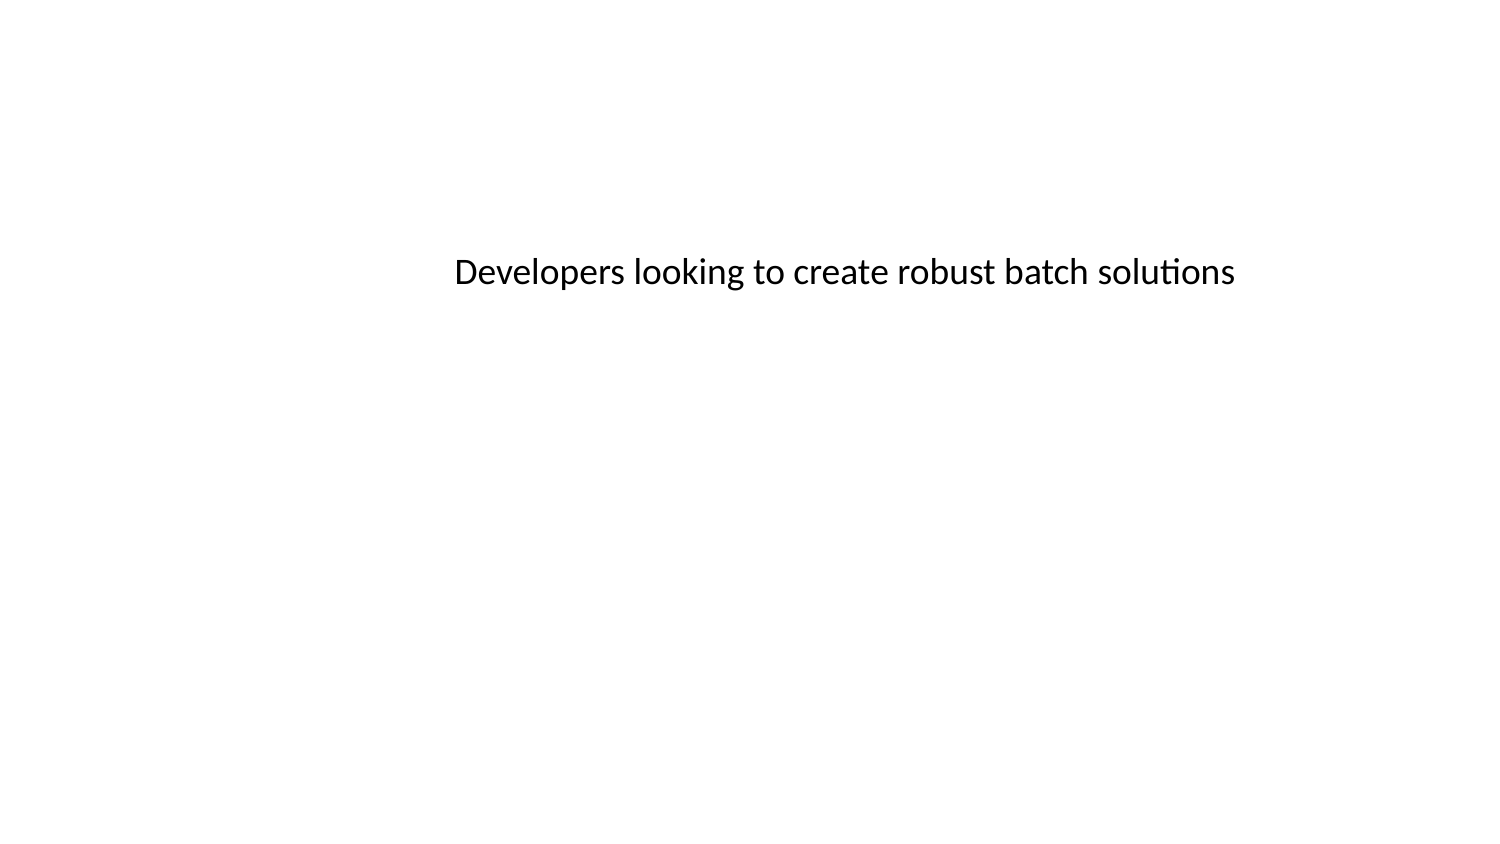

Developers looking to create robust batch solutions